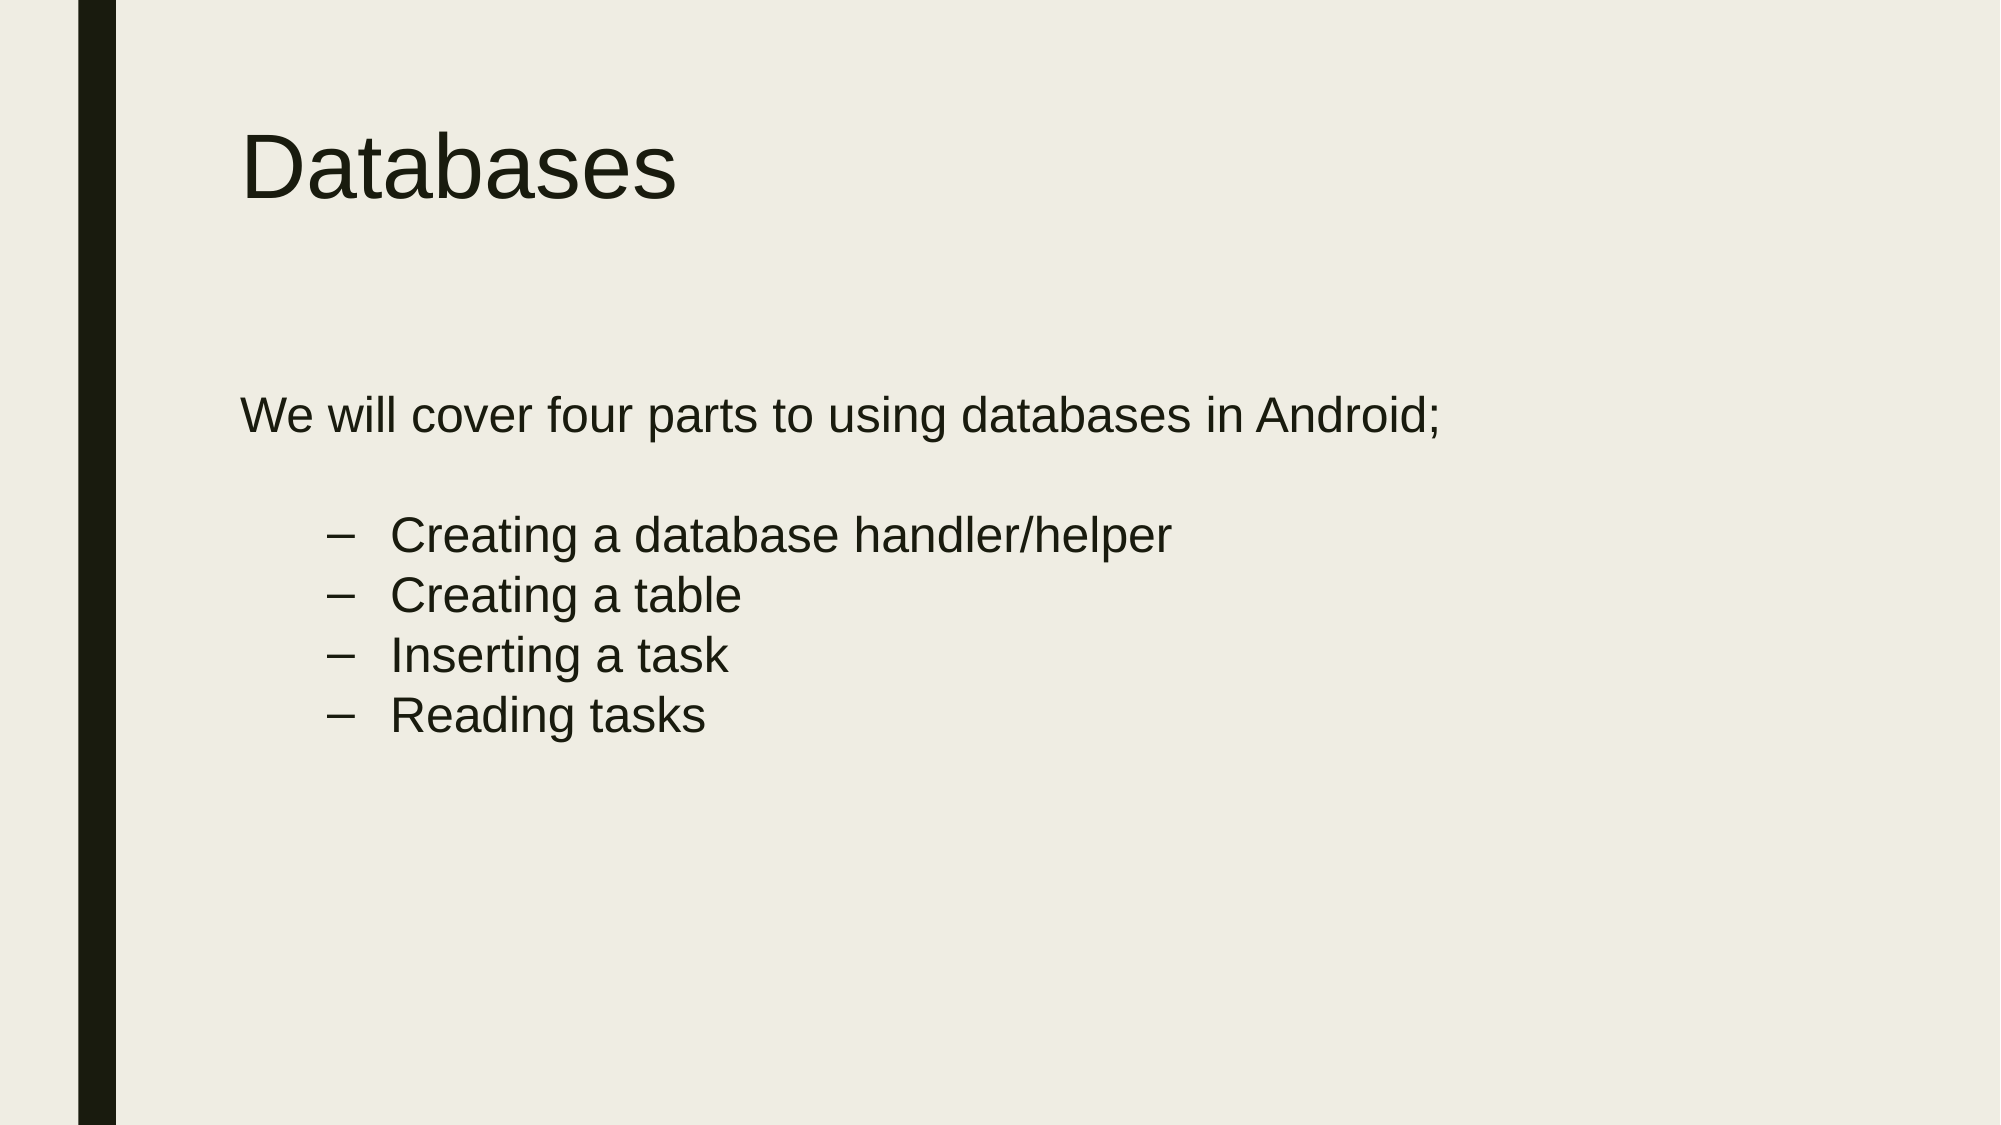

# Databases
We will cover four parts to using databases in Android;

Creating a database handler/helper
Creating a table
Inserting a task
Reading tasks